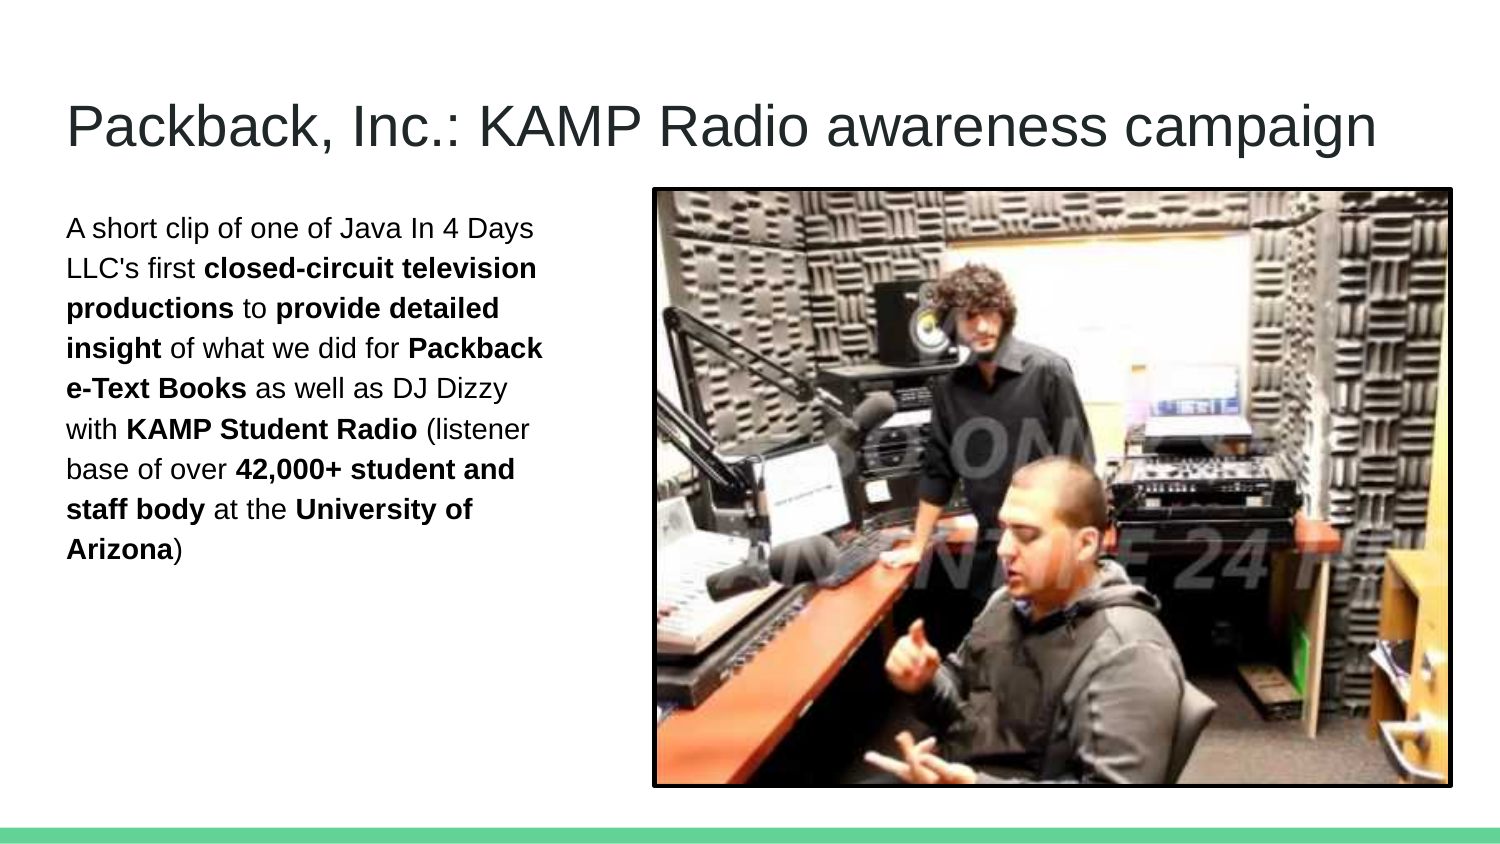

# Packback, Inc.: KAMP Radio awareness campaign
A short clip of one of Java In 4 Days LLC's first closed-circuit television productions to provide detailed insight of what we did for Packback e-Text Books as well as DJ Dizzy with KAMP Student Radio (listener base of over 42,000+ student and staff body at the University of Arizona)